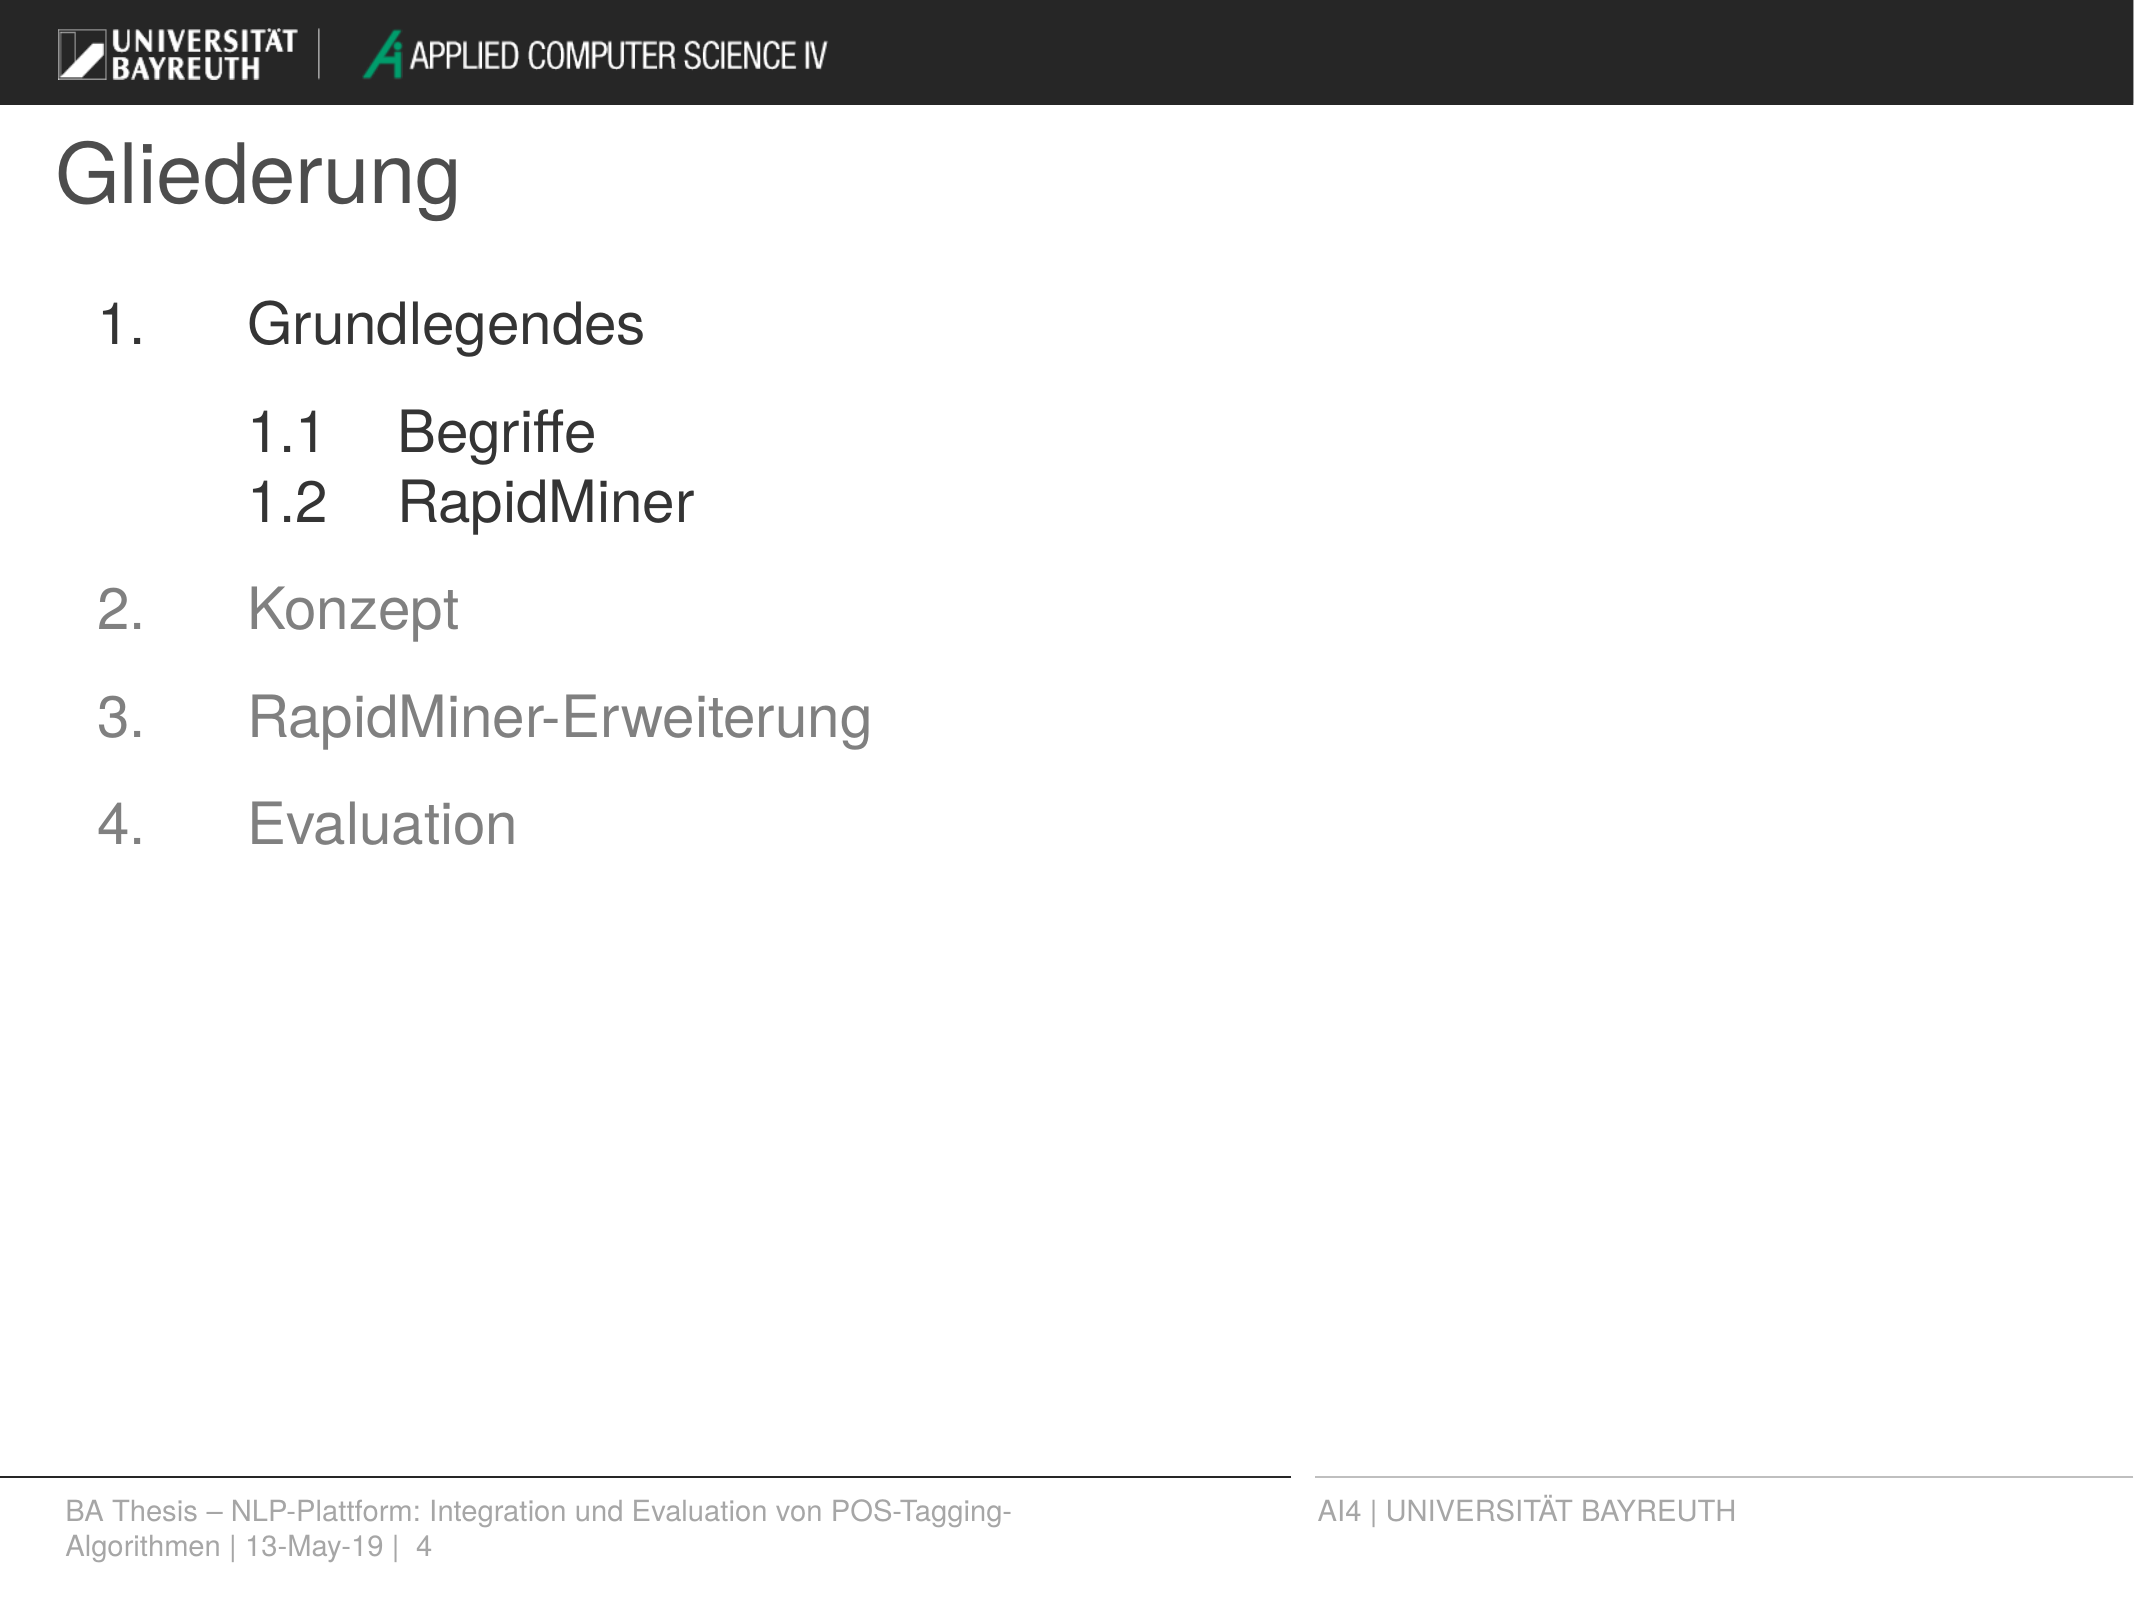

# Gliederung
1. 	Grundlegendes
	1.1	Begriffe
	1.2 	RapidMiner
2.	Konzept
3.	RapidMiner-Erweiterung
4.	Evaluation